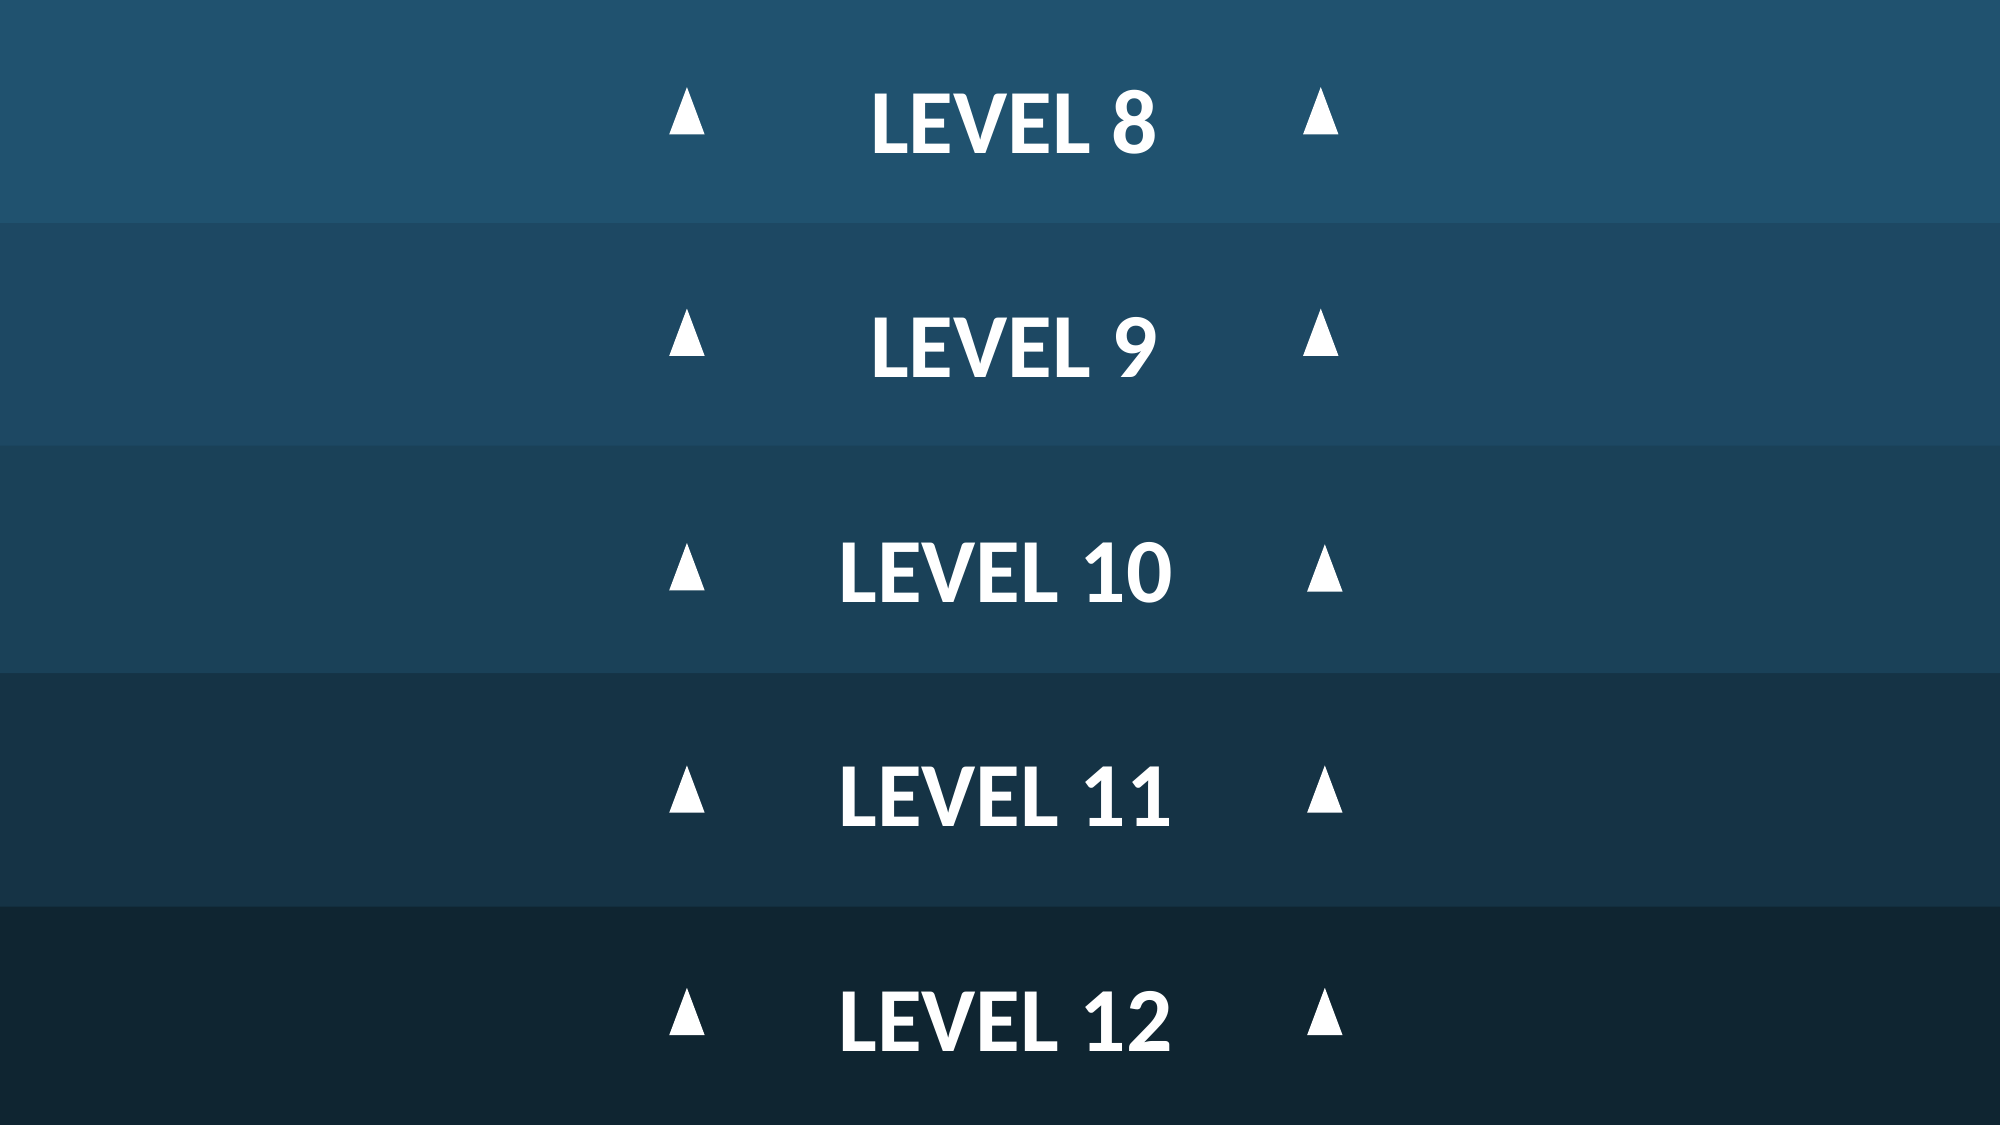

LEVEL 8

LEVEL 9

LEVEL 10

LEVEL 11

LEVEL 12